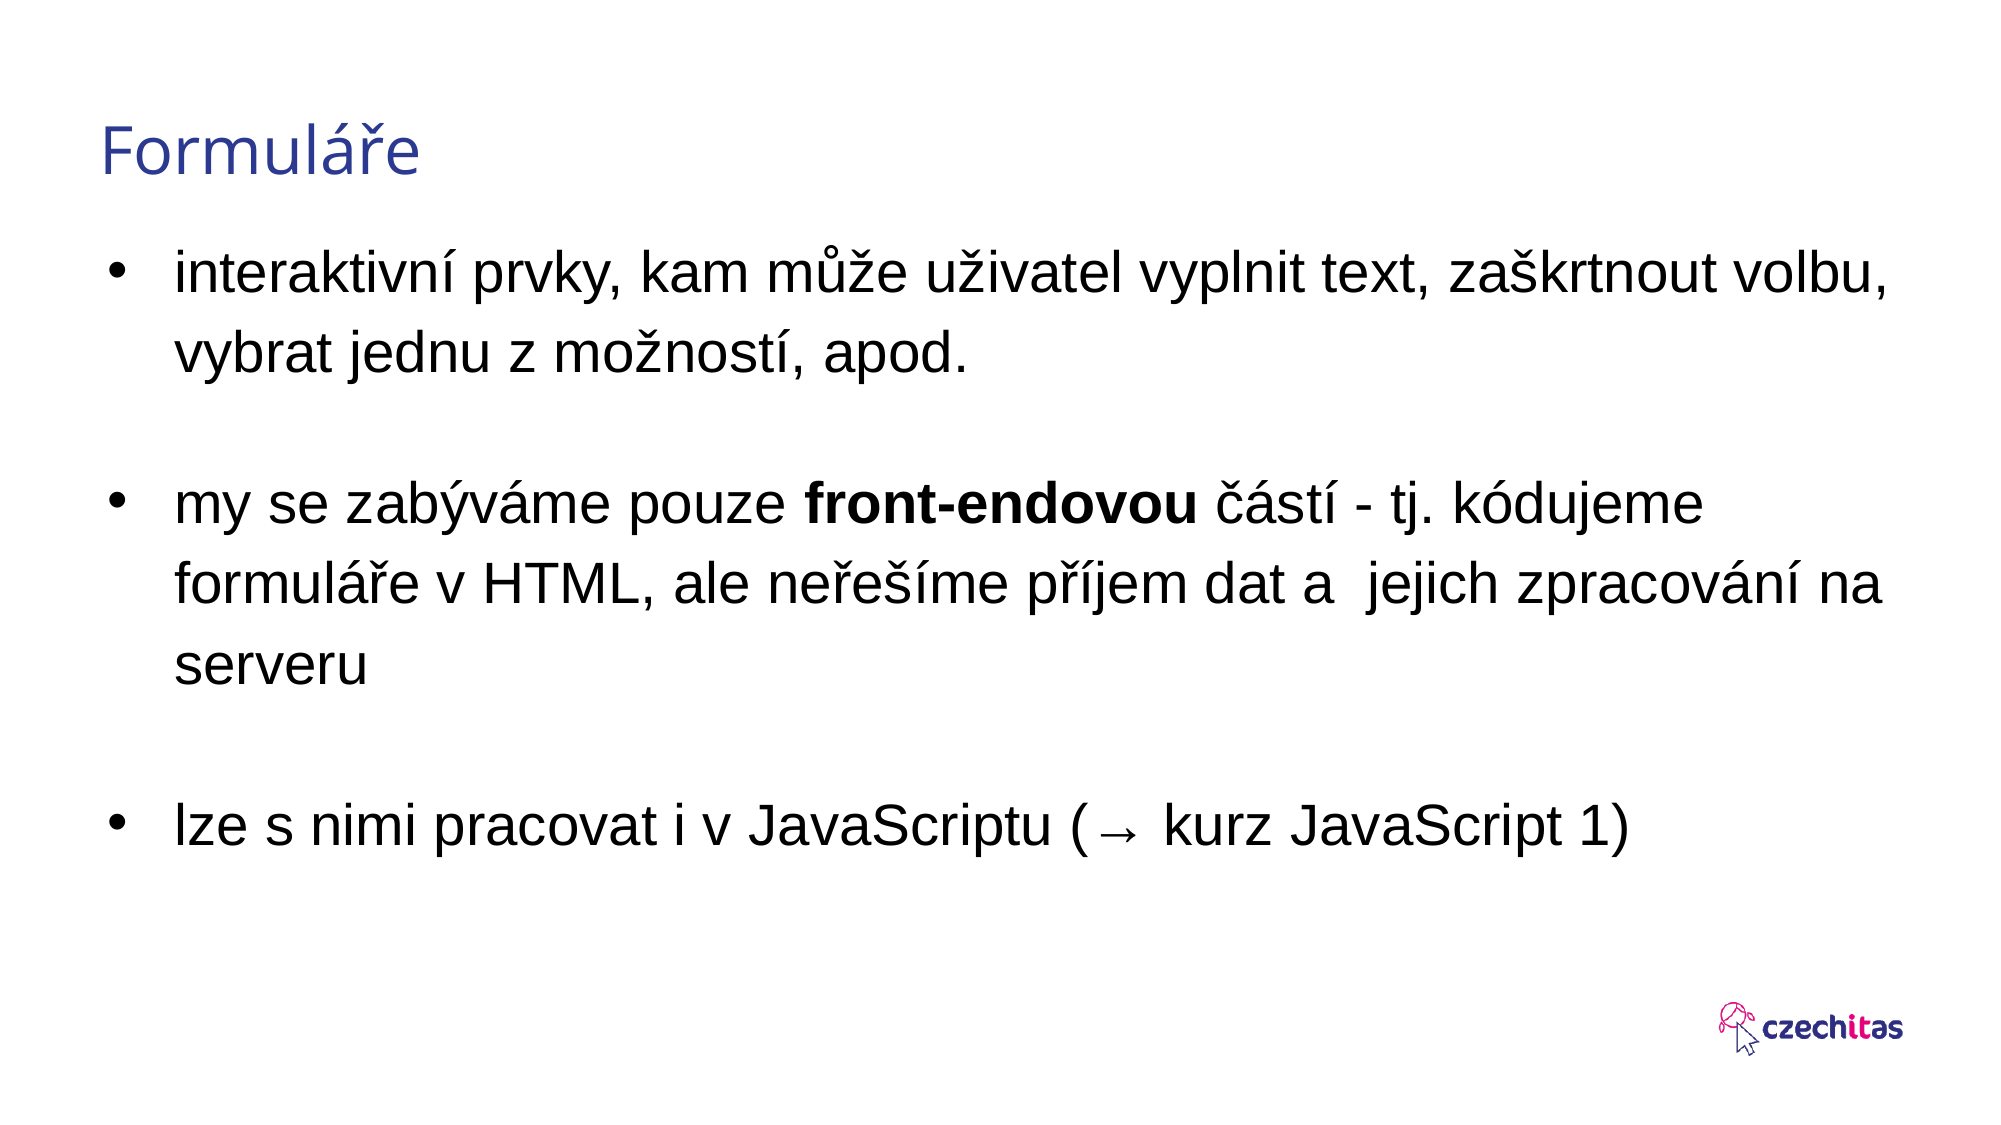

# Formuláře
interaktivní prvky, kam může uživatel vyplnit text, zaškrtnout volbu, vybrat jednu z možností, apod.
my se zabýváme pouze front-endovou částí - tj. kódujeme formuláře v HTML, ale neřešíme příjem dat a  jejich zpracování na serveru
lze s nimi pracovat i v JavaScriptu (→ kurz JavaScript 1)